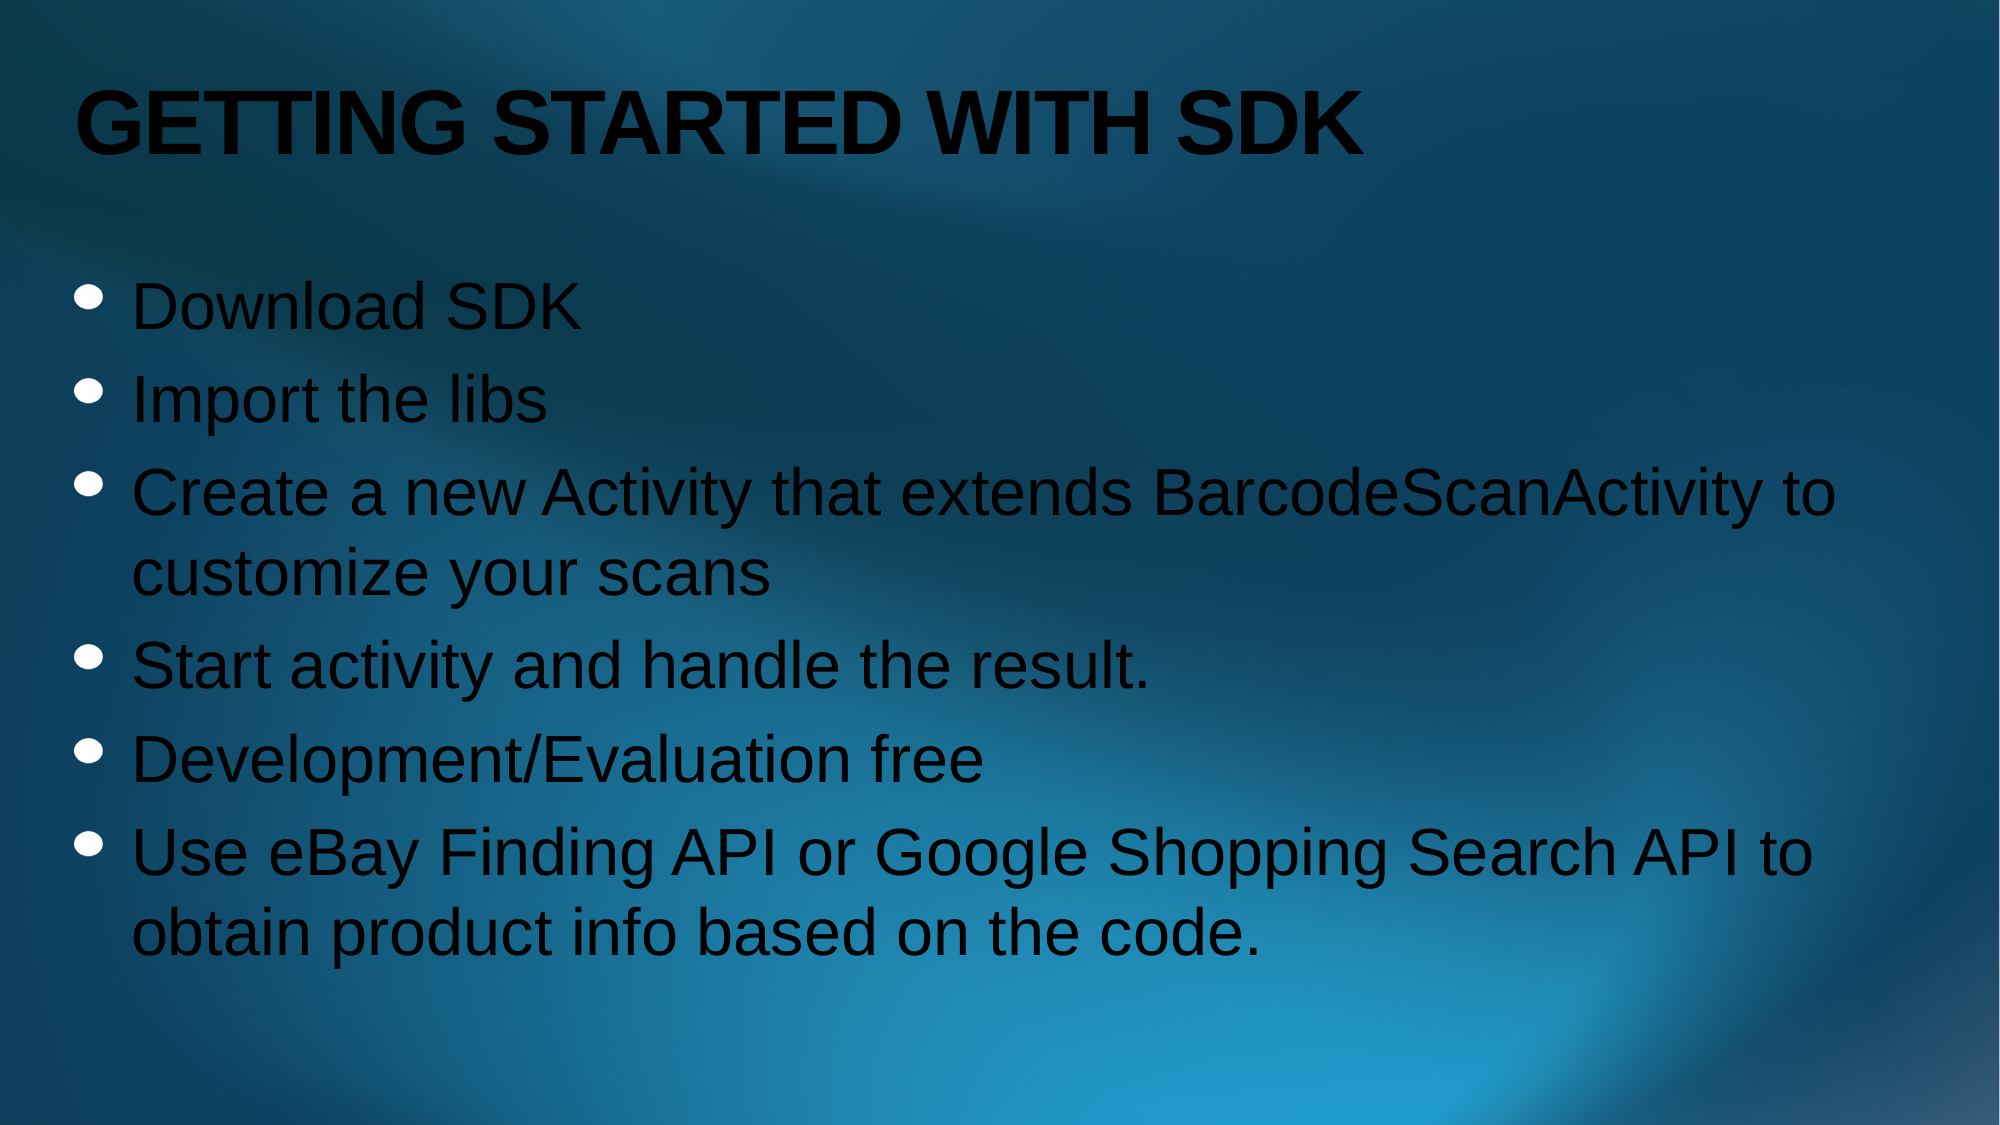

# GETTING STARTED WITH SDK
Download SDK
Import the libs
Create a new Activity that extends BarcodeScanActivity to customize your scans
Start activity and handle the result.
Development/Evaluation free
Use eBay Finding API or Google Shopping Search API to obtain product info based on the code.